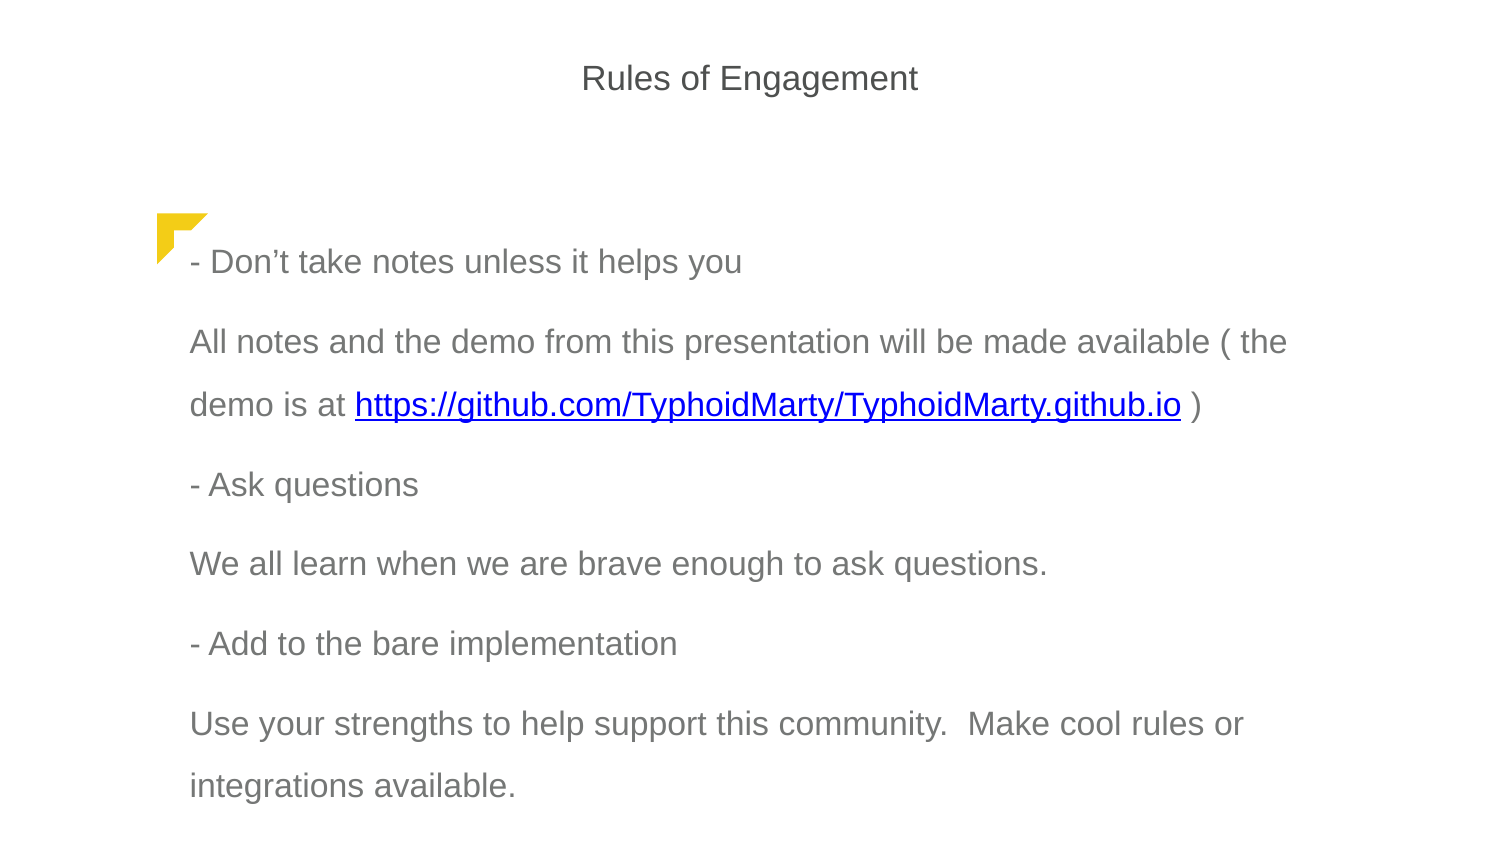

Rules of Engagement

- Don’t take notes unless it helps you
All notes and the demo from this presentation will be made available ( the demo is at https://github.com/TyphoidMarty/TyphoidMarty.github.io )
- Ask questions
We all learn when we are brave enough to ask questions.
- Add to the bare implementation
Use your strengths to help support this community.  Make cool rules or integrations available.